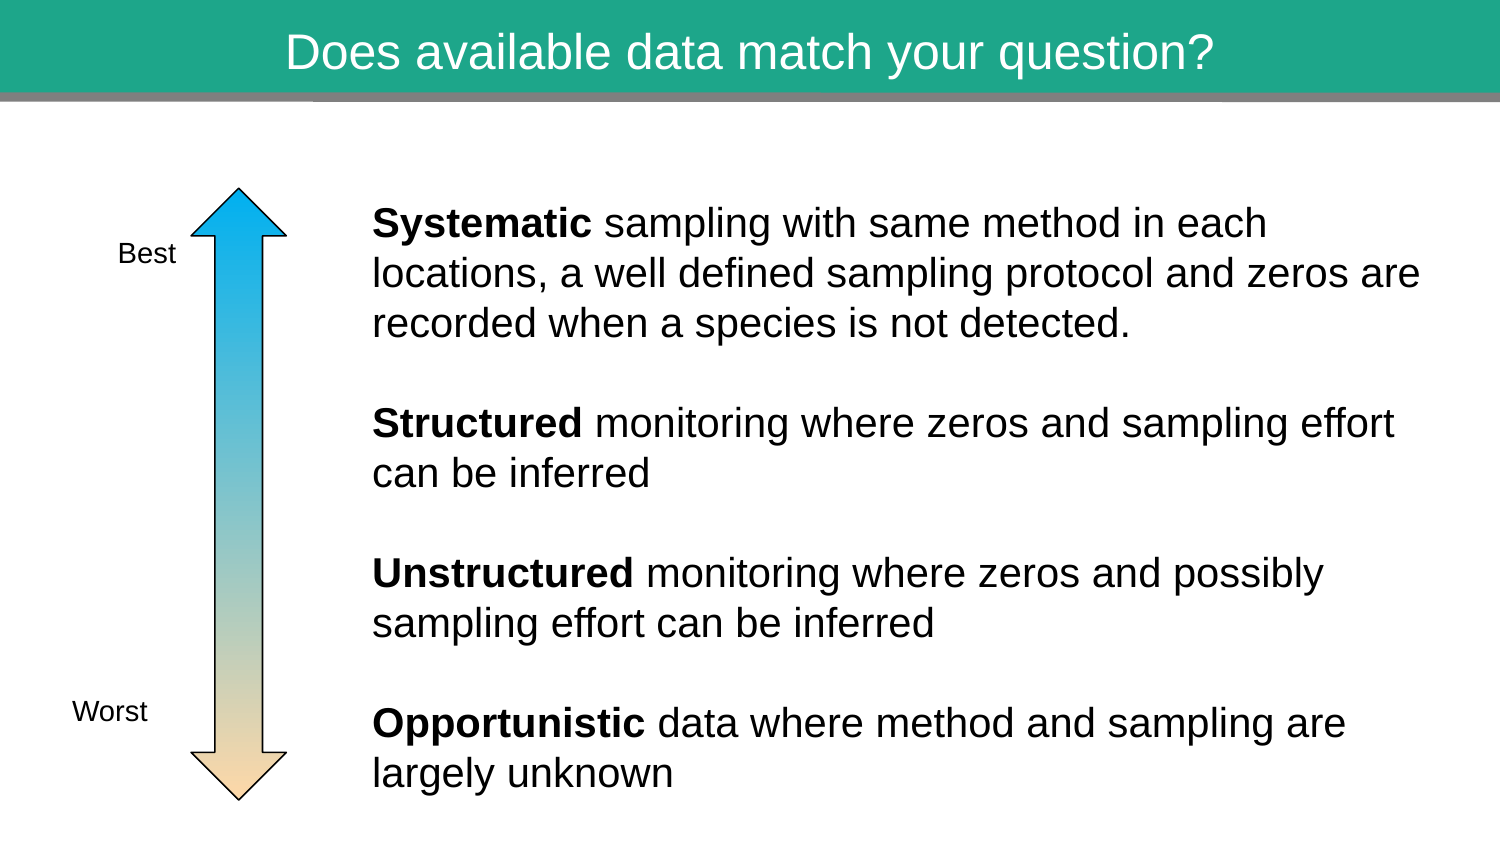

Does available data match your question?

Systematic sampling with same method in each locations, a well defined sampling protocol and zeros are recorded when a species is not detected.

Structured monitoring where zeros and sampling effort can be inferred

Unstructured monitoring where zeros and possibly sampling effort can be inferred

Opportunistic data where method and sampling are largely unknown
Best

Worst